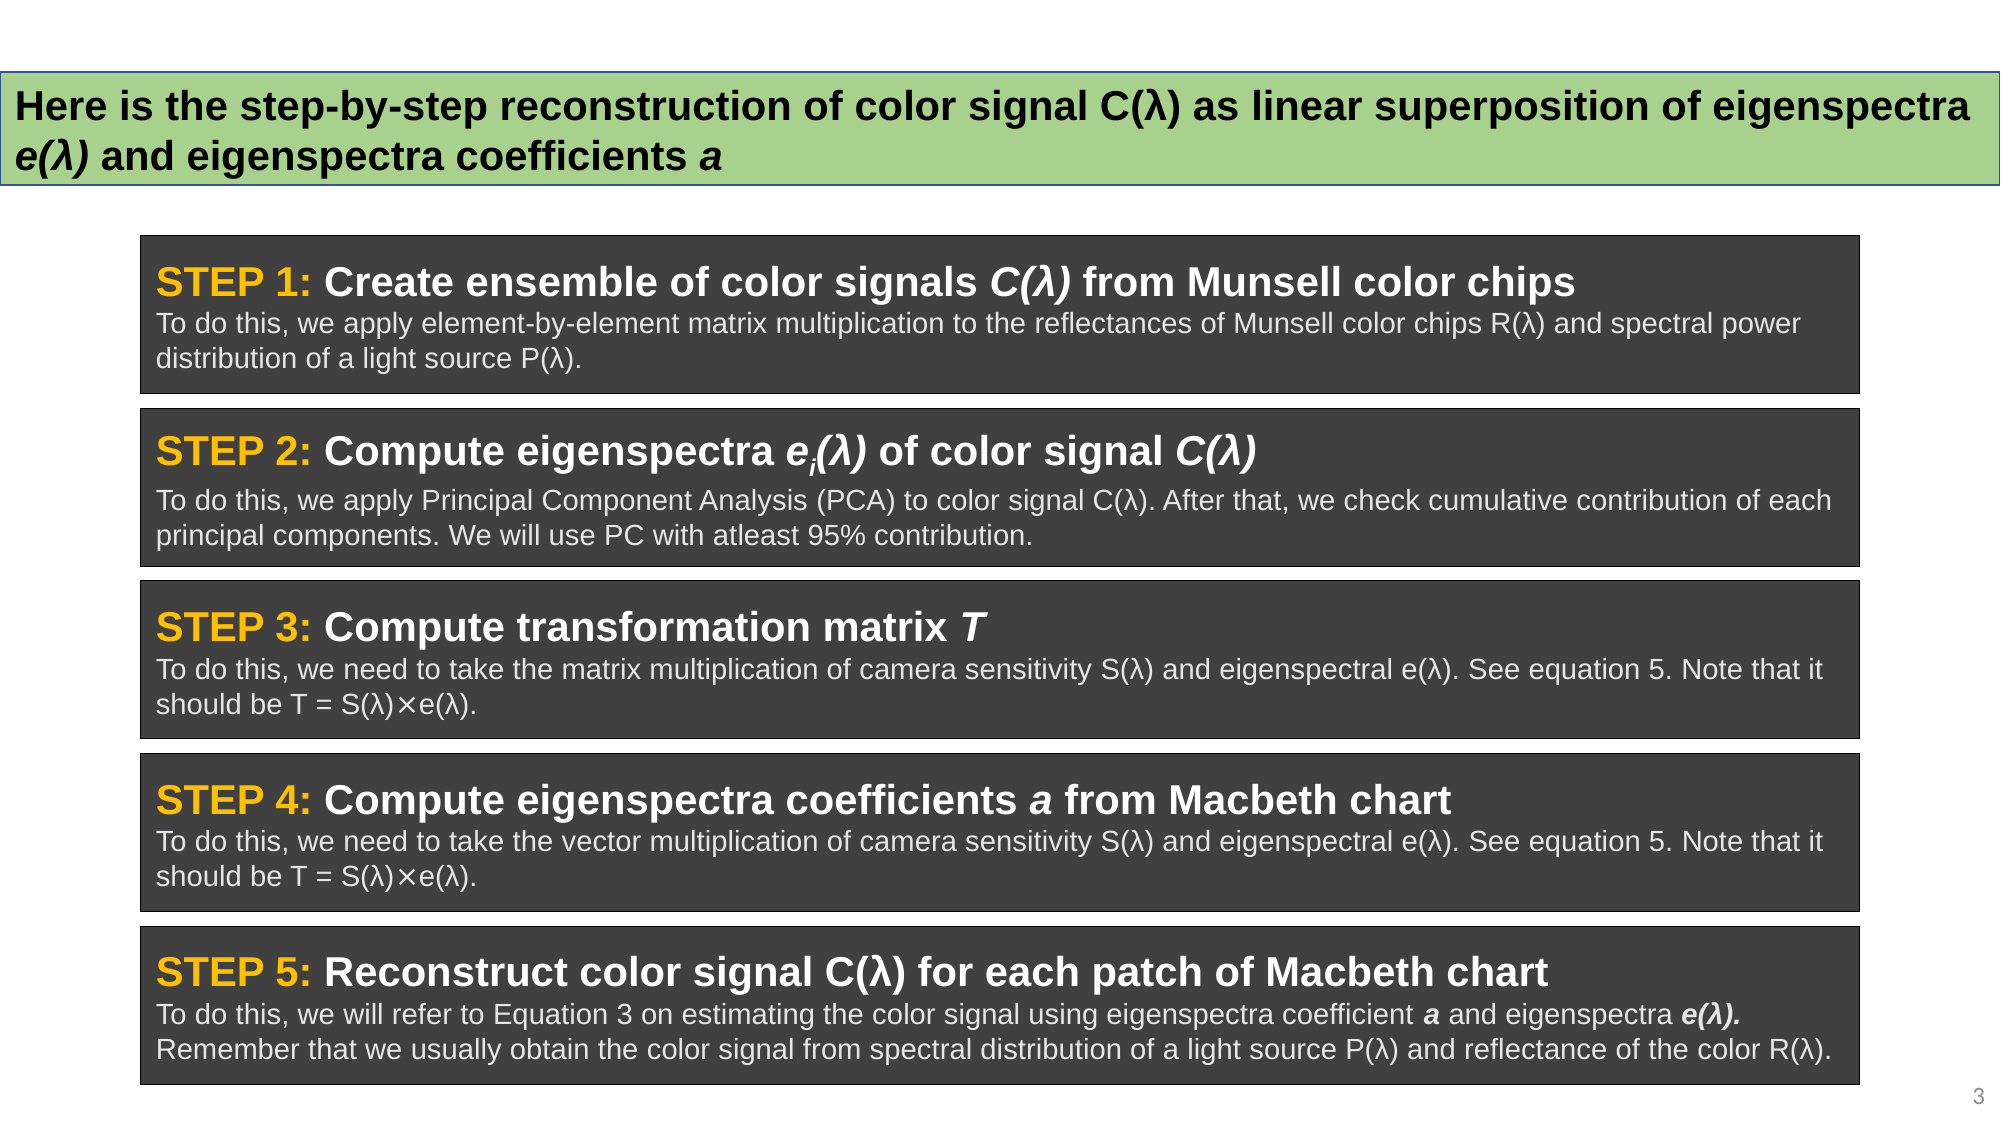

Here is the step-by-step reconstruction of color signal C(λ) as linear superposition of eigenspectra e(λ) and eigenspectra coefficients a
# STEP 1: Create ensemble of color signals C(λ) from Munsell color chips To do this, we apply element-by-element matrix multiplication to the reflectances of Munsell color chips R(λ) and spectral power distribution of a light source P(λ).
STEP 2: Compute eigenspectra ei(λ) of color signal C(λ)
To do this, we apply Principal Component Analysis (PCA) to color signal C(λ). After that, we check cumulative contribution of each principal components. We will use PC with atleast 95% contribution.
STEP 3: Compute transformation matrix T
To do this, we need to take the matrix multiplication of camera sensitivity S(λ) and eigenspectral e(λ). See equation 5. Note that it should be T = S(λ)⨯e(λ).
STEP 4: Compute eigenspectra coefficients a from Macbeth chart
To do this, we need to take the vector multiplication of camera sensitivity S(λ) and eigenspectral e(λ). See equation 5. Note that it should be T = S(λ)⨯e(λ).
STEP 5: Reconstruct color signal C(λ) for each patch of Macbeth chart
To do this, we will refer to Equation 3 on estimating the color signal using eigenspectra coefficient a and eigenspectra e(λ). Remember that we usually obtain the color signal from spectral distribution of a light source P(λ) and reflectance of the color R(λ).
3